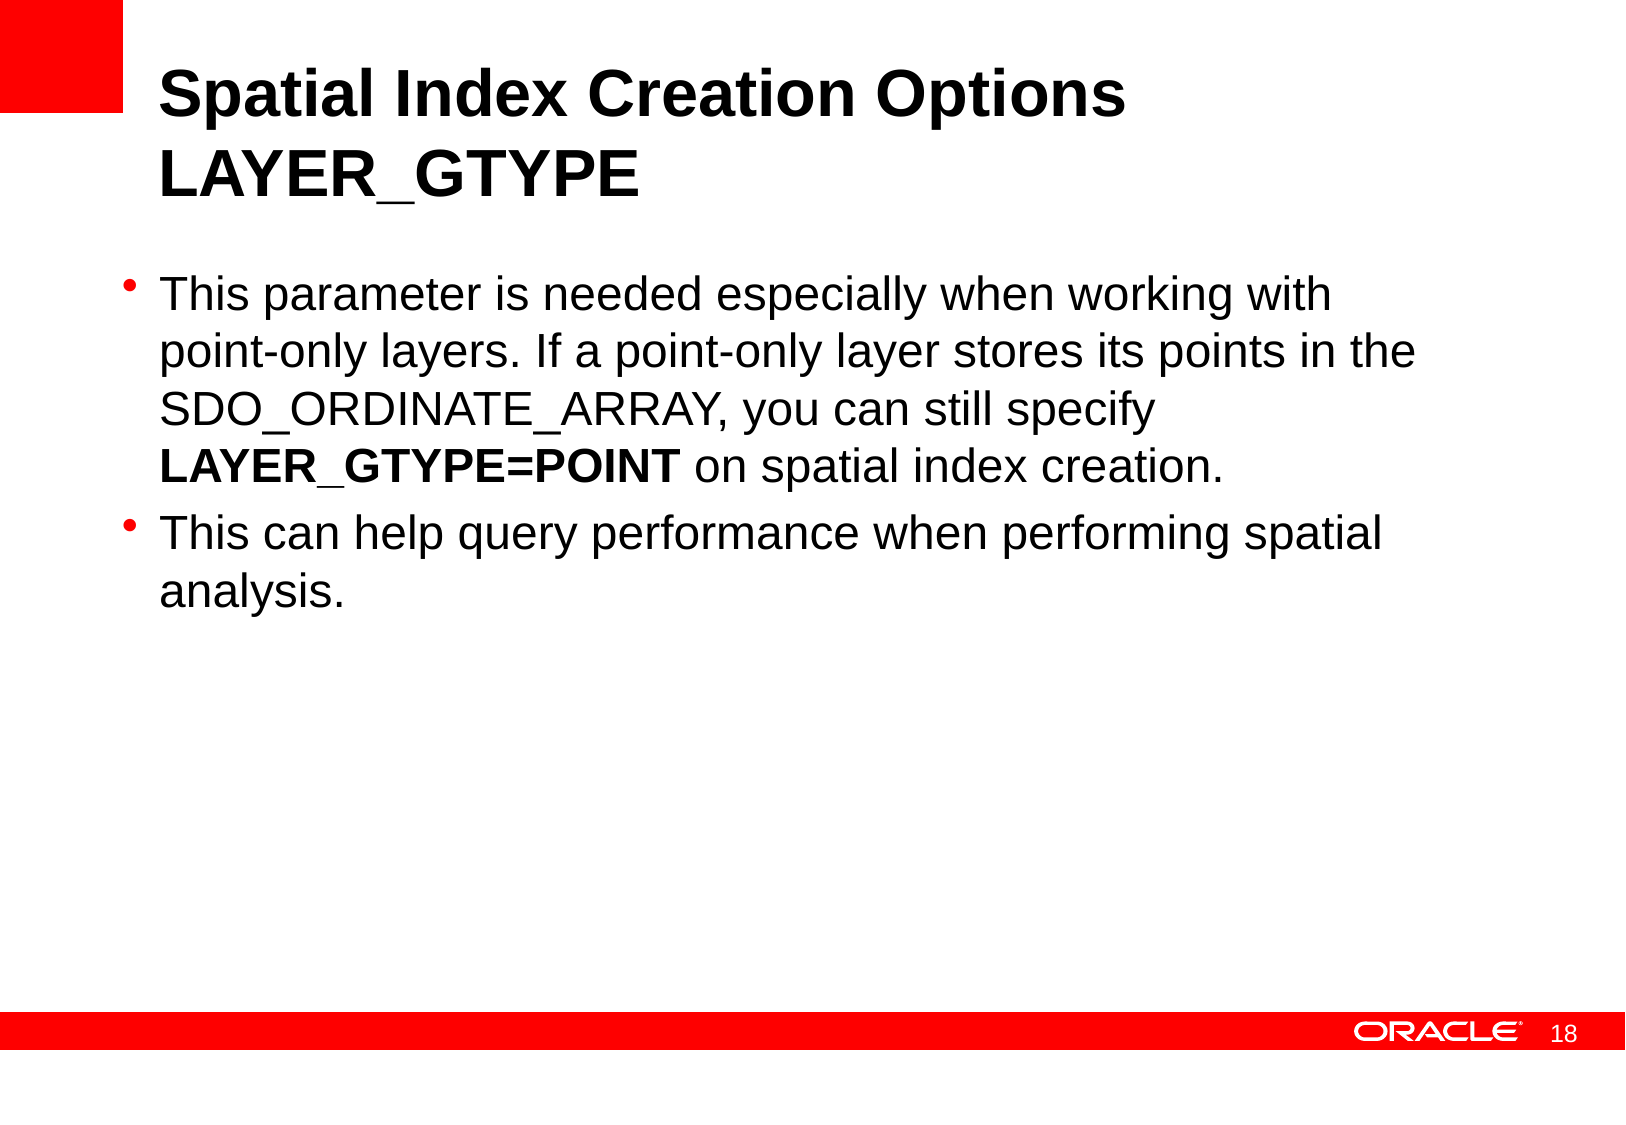

# Spatial Index Creation Options LAYER_GTYPE

This parameter is needed especially when working with point-only layers. If a point-only layer stores its points in the SDO_ORDINATE_ARRAY, you can still specify LAYER_GTYPE=POINT on spatial index creation.
This can help query performance when performing spatial analysis.